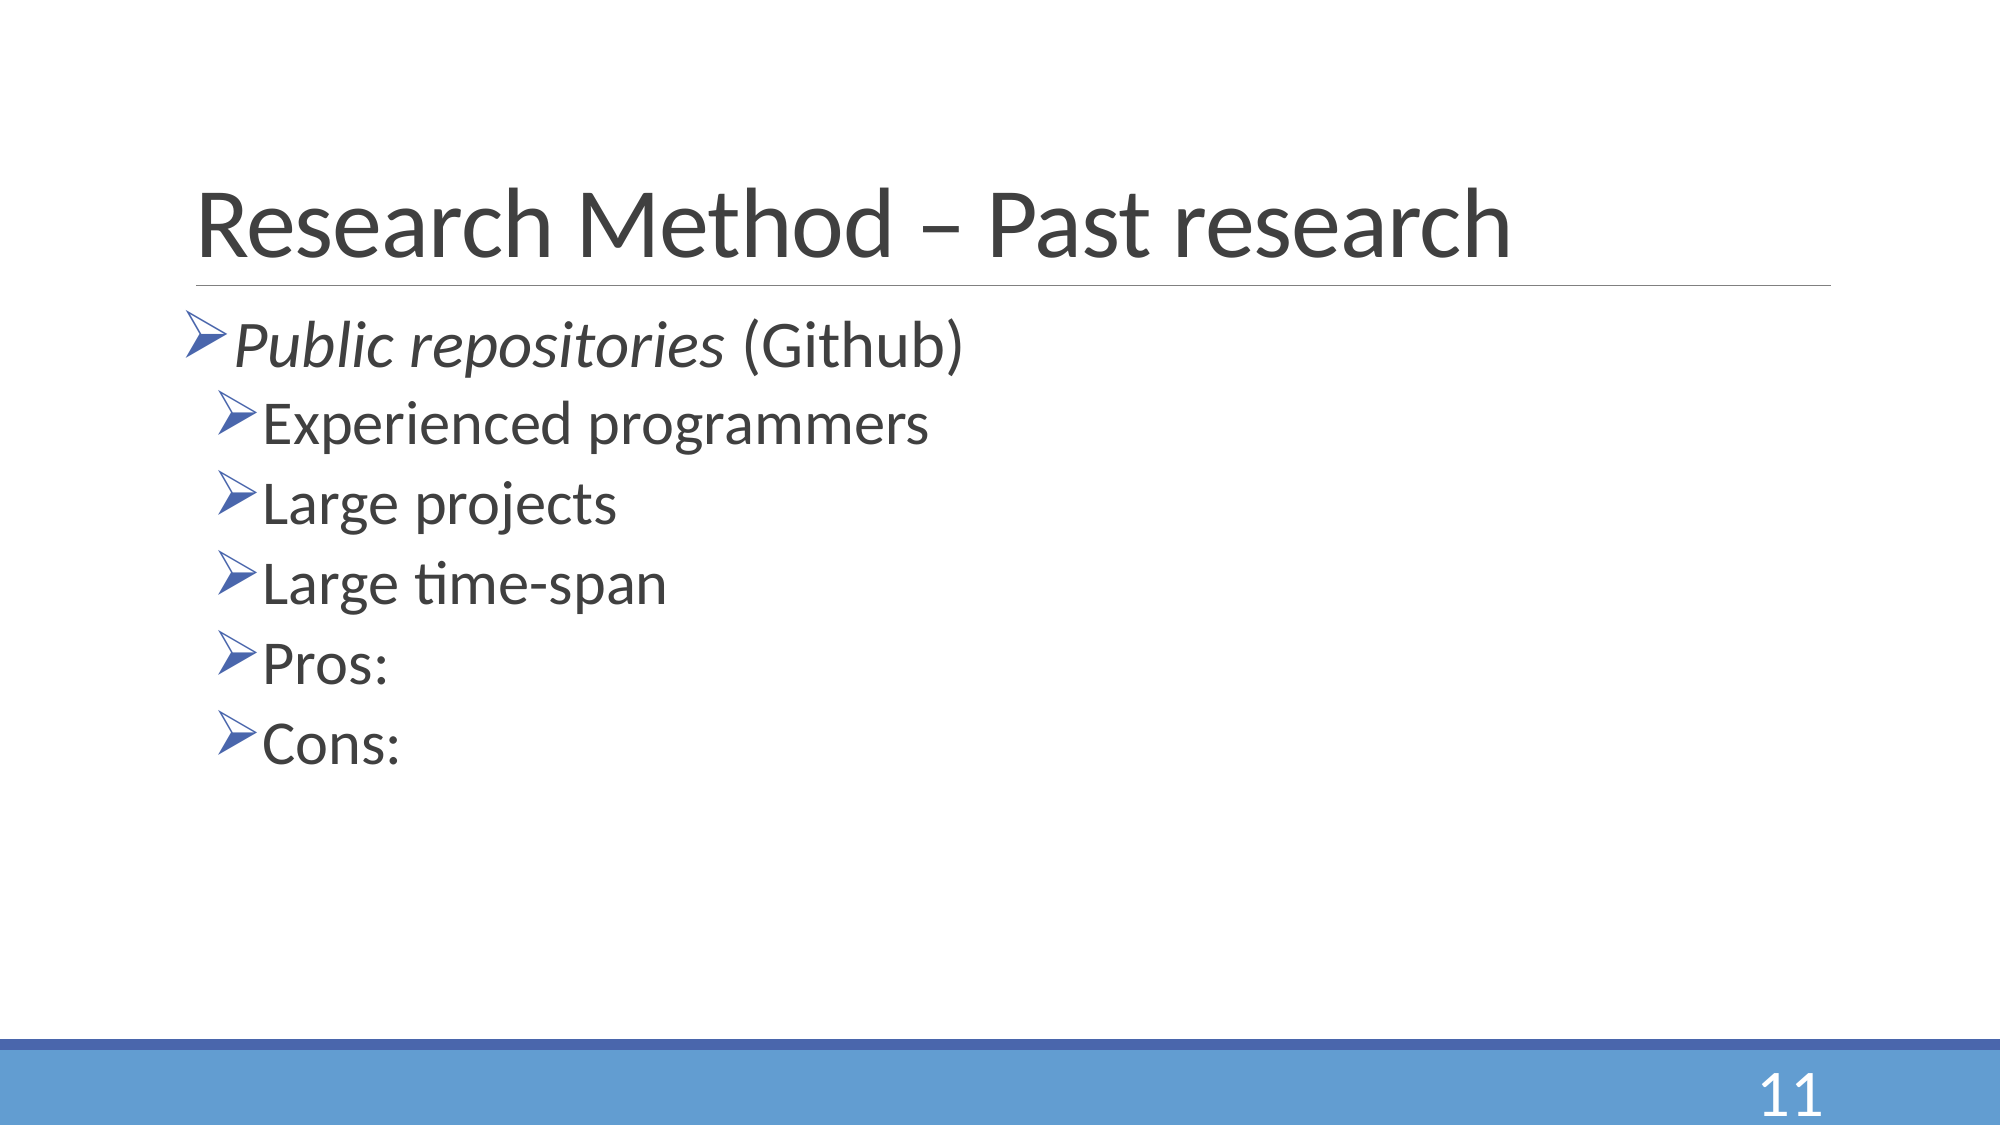

# Research Method – Past research
Public repositories (Github)
Experienced programmers
Large projects
Large time-span
Pros:
Cons:
11